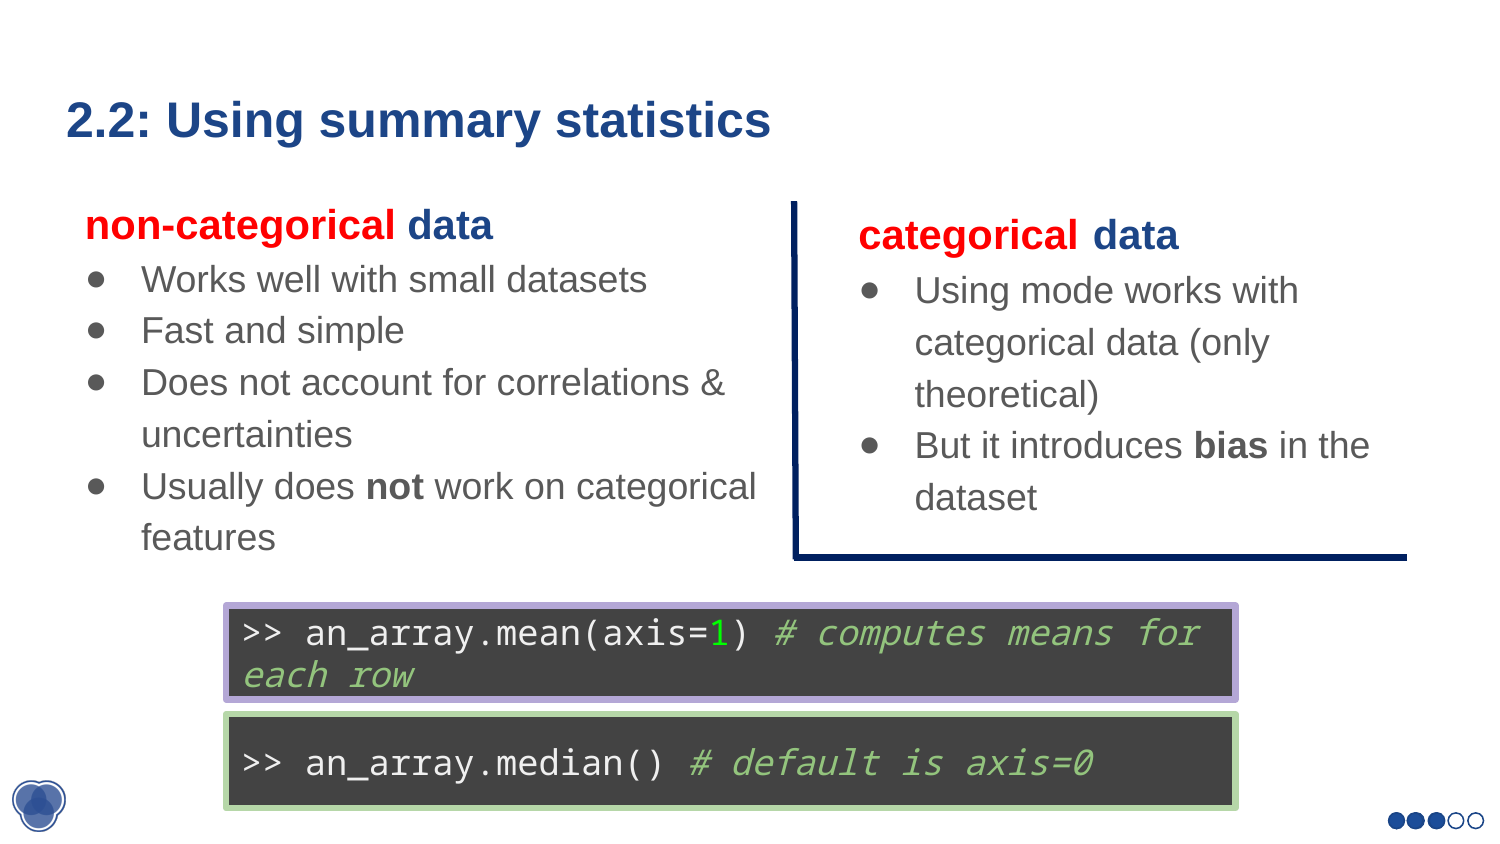

# 2.2: Using summary statistics
categorical data
Using mode works with categorical data (only theoretical)
But it introduces bias in the dataset
non-categorical data
Works well with small datasets
Fast and simple
Does not account for correlations & uncertainties
Usually does not work on categorical features
>> an_array.mean(axis=1) # computes means for each row
>> an_array.median() # default is axis=0